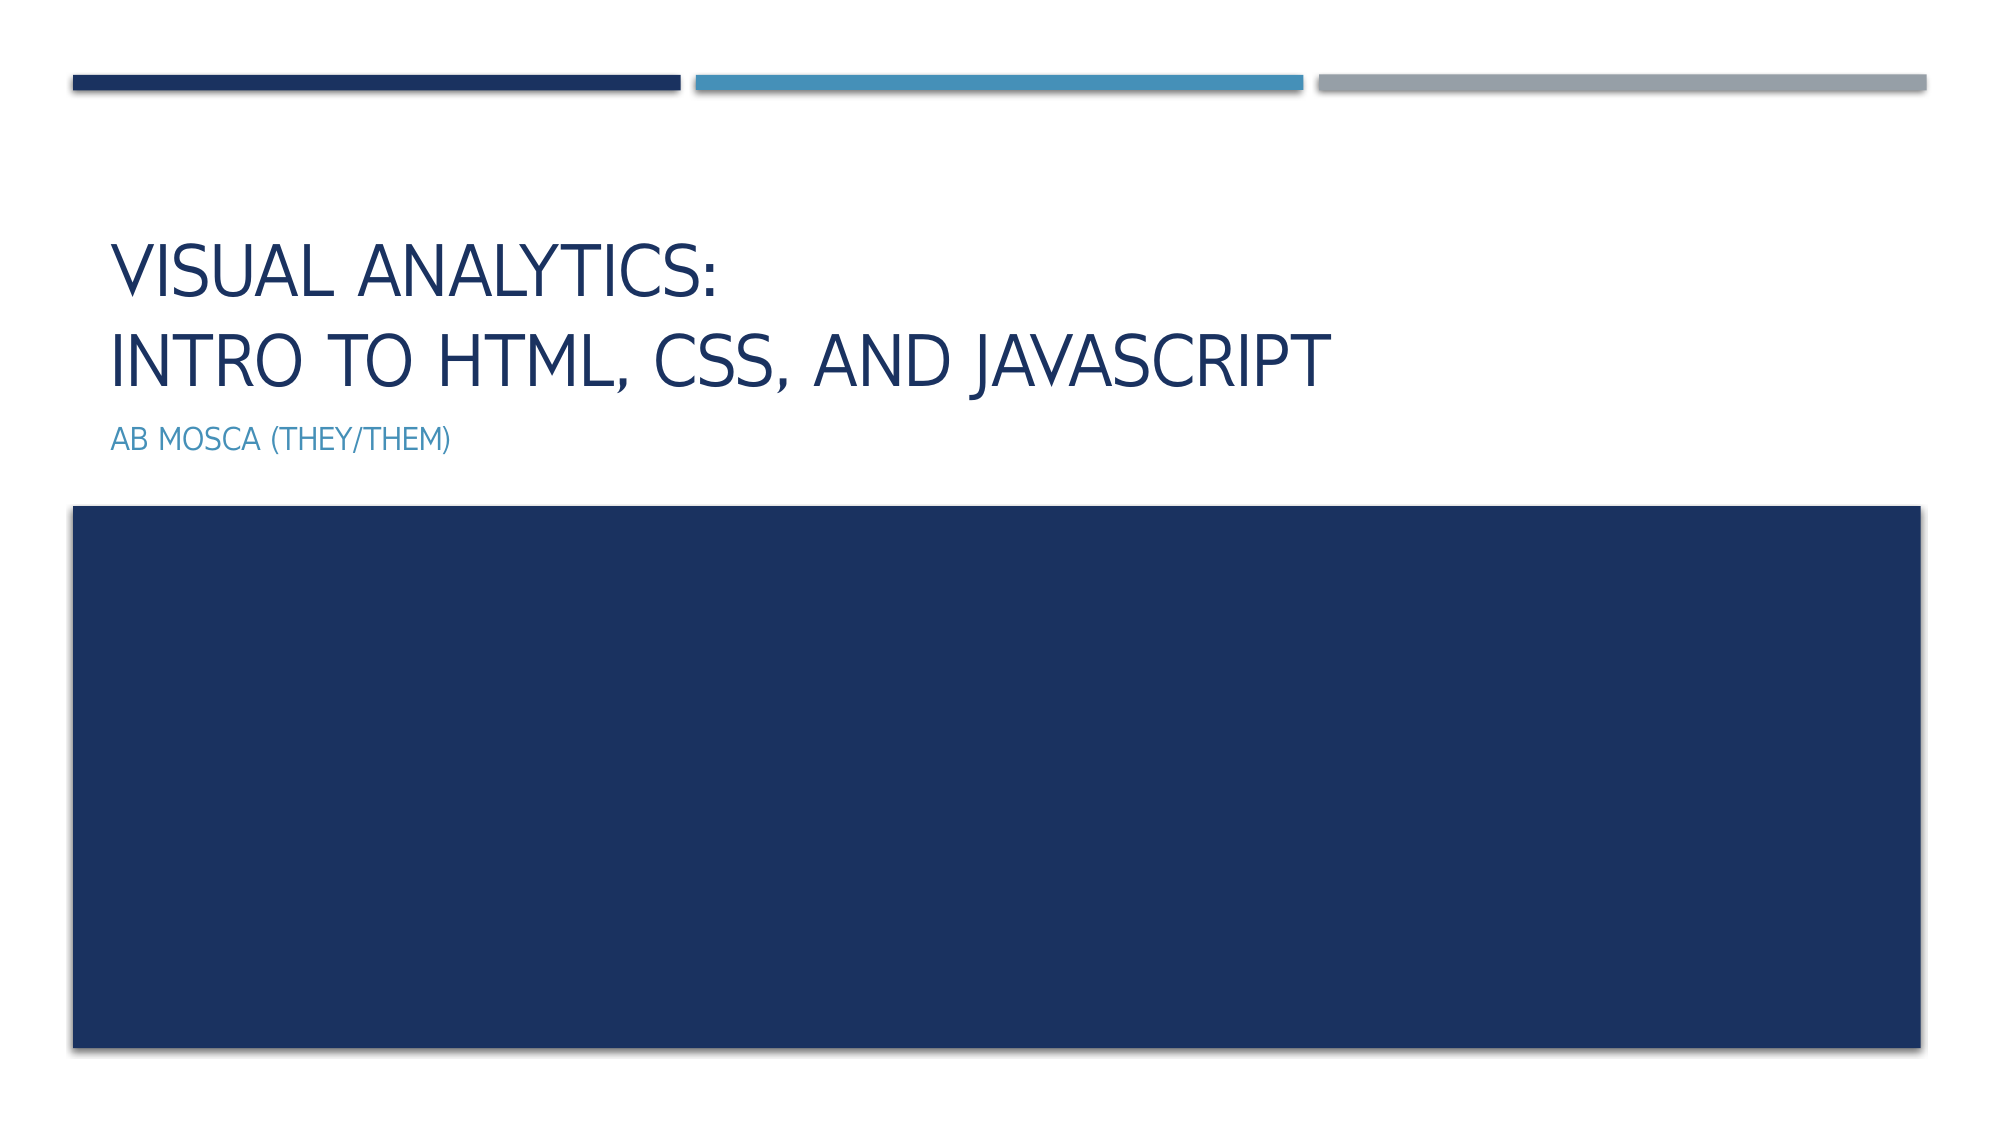

# Visual Analytics: Intro to HTML, CSS, and JavaScript
Ab Mosca (they/them)